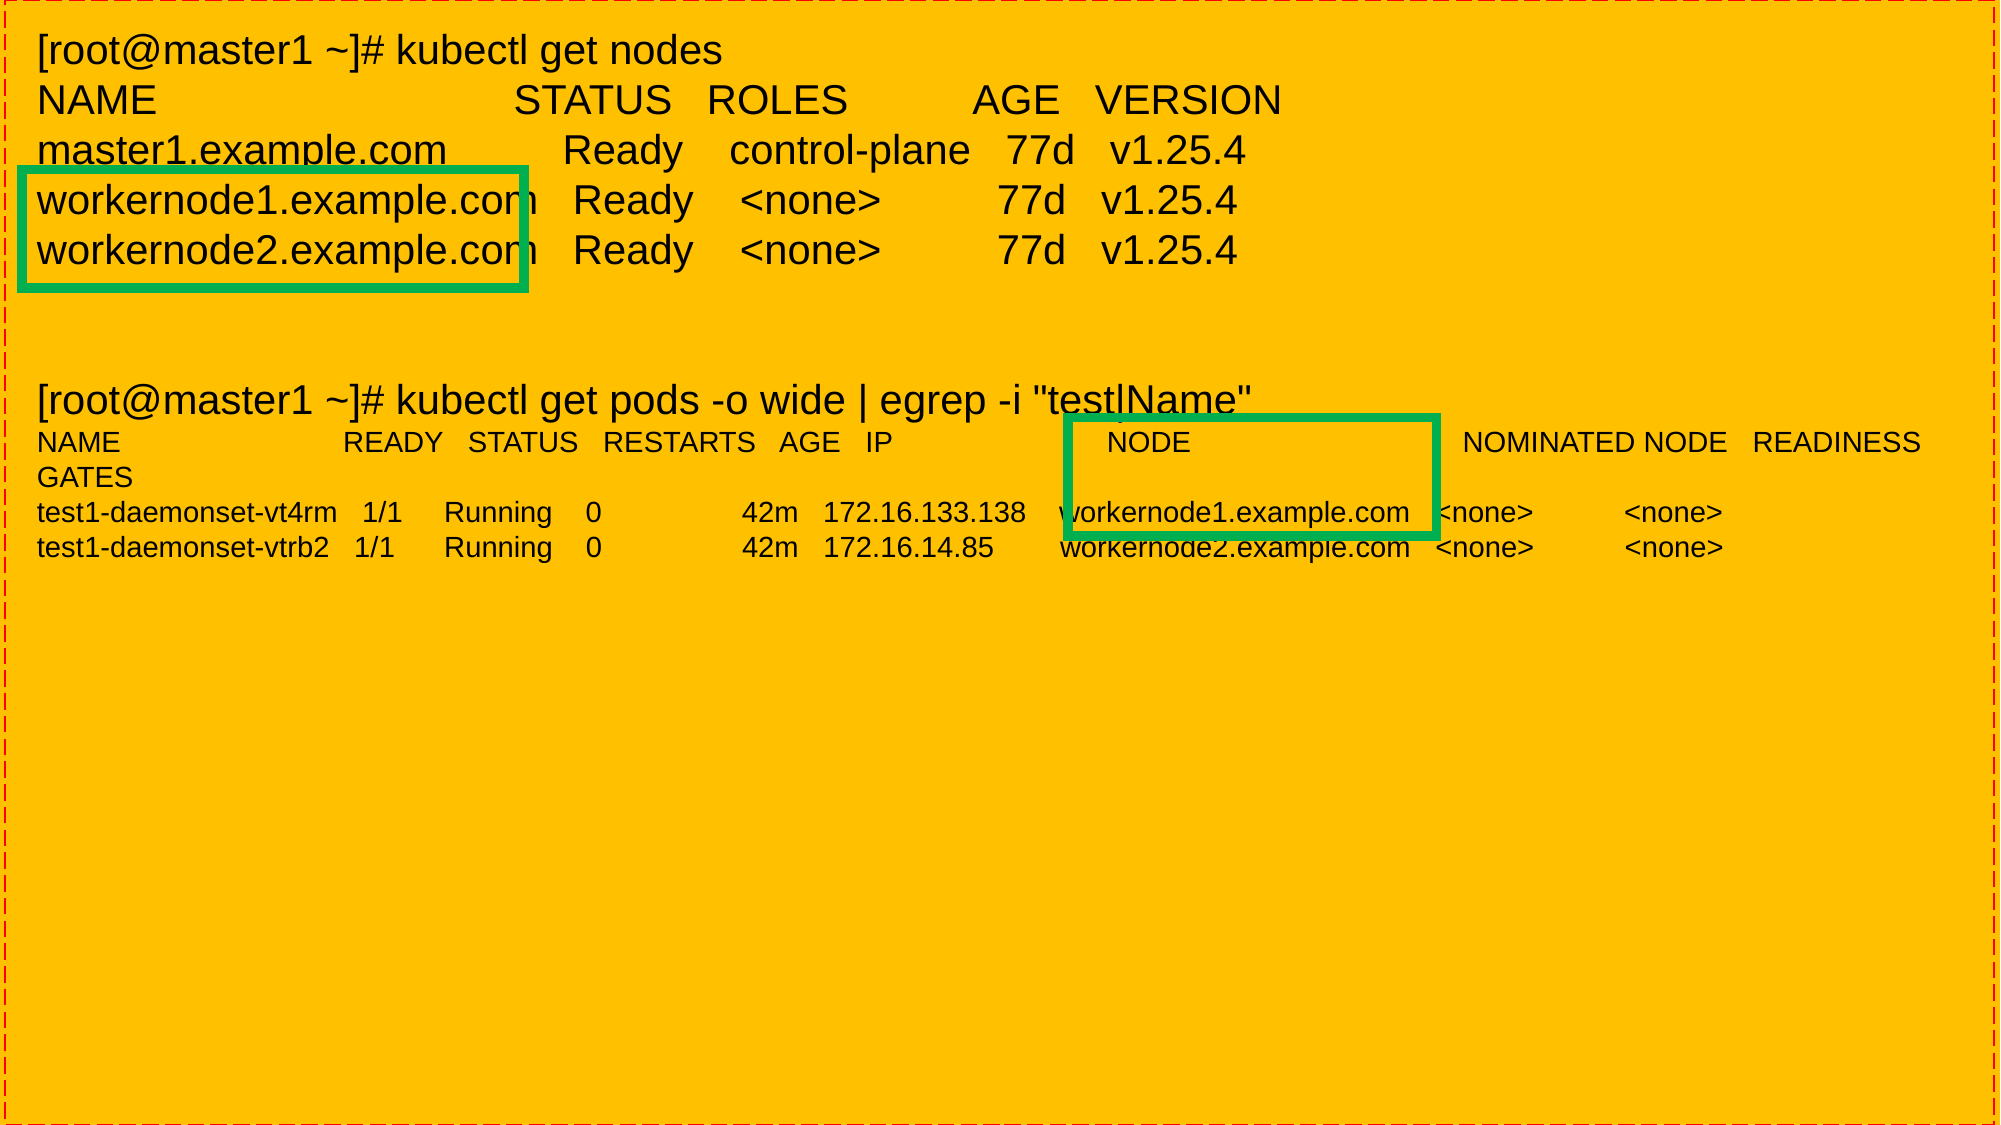

[root@master1 ~]# kubectl get nodes
NAME                               STATUS   ROLES           AGE   VERSION
master1.example.com          Ready    control-plane   77d   v1.25.4
workernode1.example.com   Ready    <none>          77d   v1.25.4
workernode2.example.com   Ready    <none>          77d   v1.25.4

[root@master1 ~]# kubectl get pods -o wide | egrep -i "test|Name"
NAME                           READY   STATUS   RESTARTS   AGE   IP                          NODE                                 NOMINATED NODE   READINESS GATES
test1-daemonset-vt4rm   1/1     Running    0                 42m   172.16.133.138    workernode1.example.com   <none>           <none>
test1-daemonset-vtrb2   1/1      Running    0                 42m   172.16.14.85        workernode2.example.com   <none>           <none>